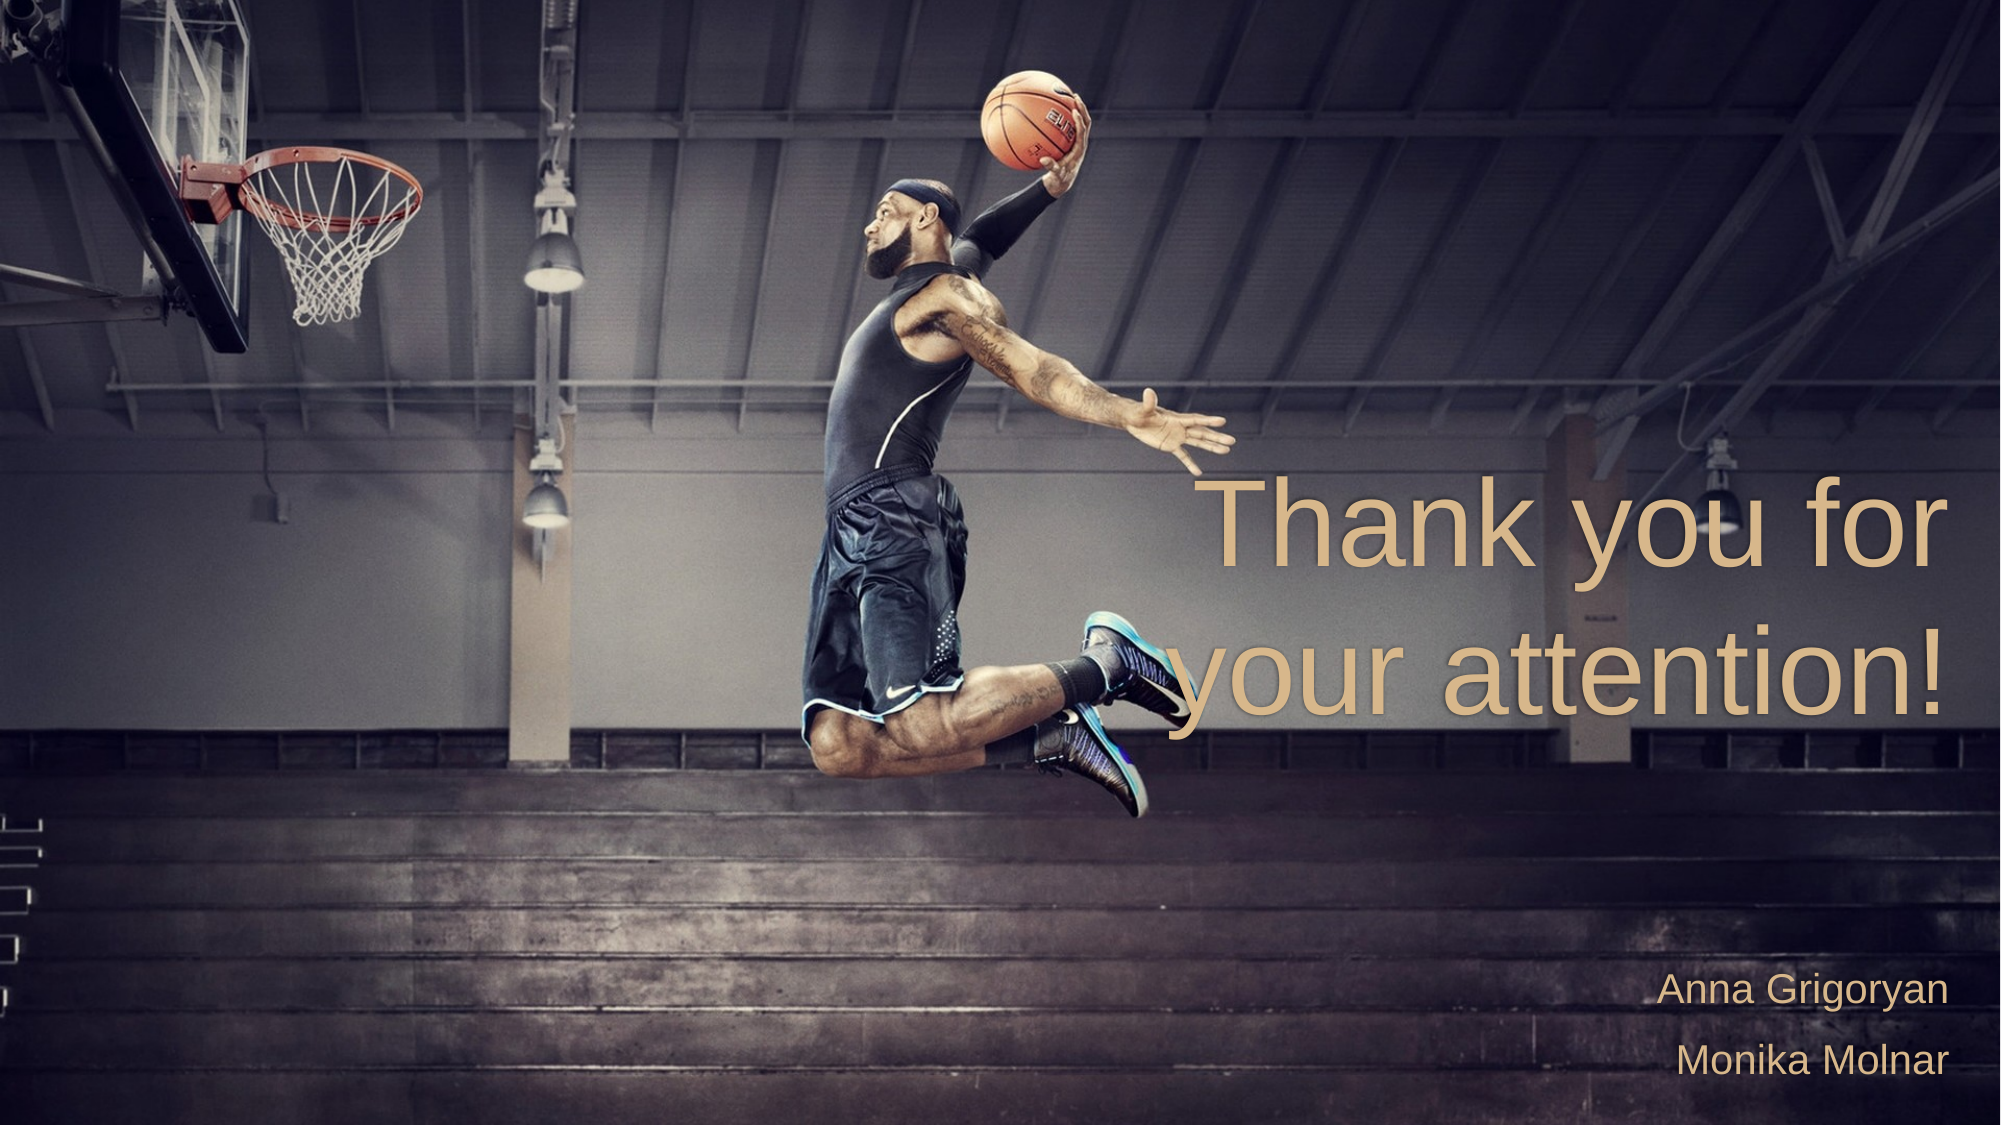

# Thank you for your attention!
Anna Grigoryan
Monika Molnar